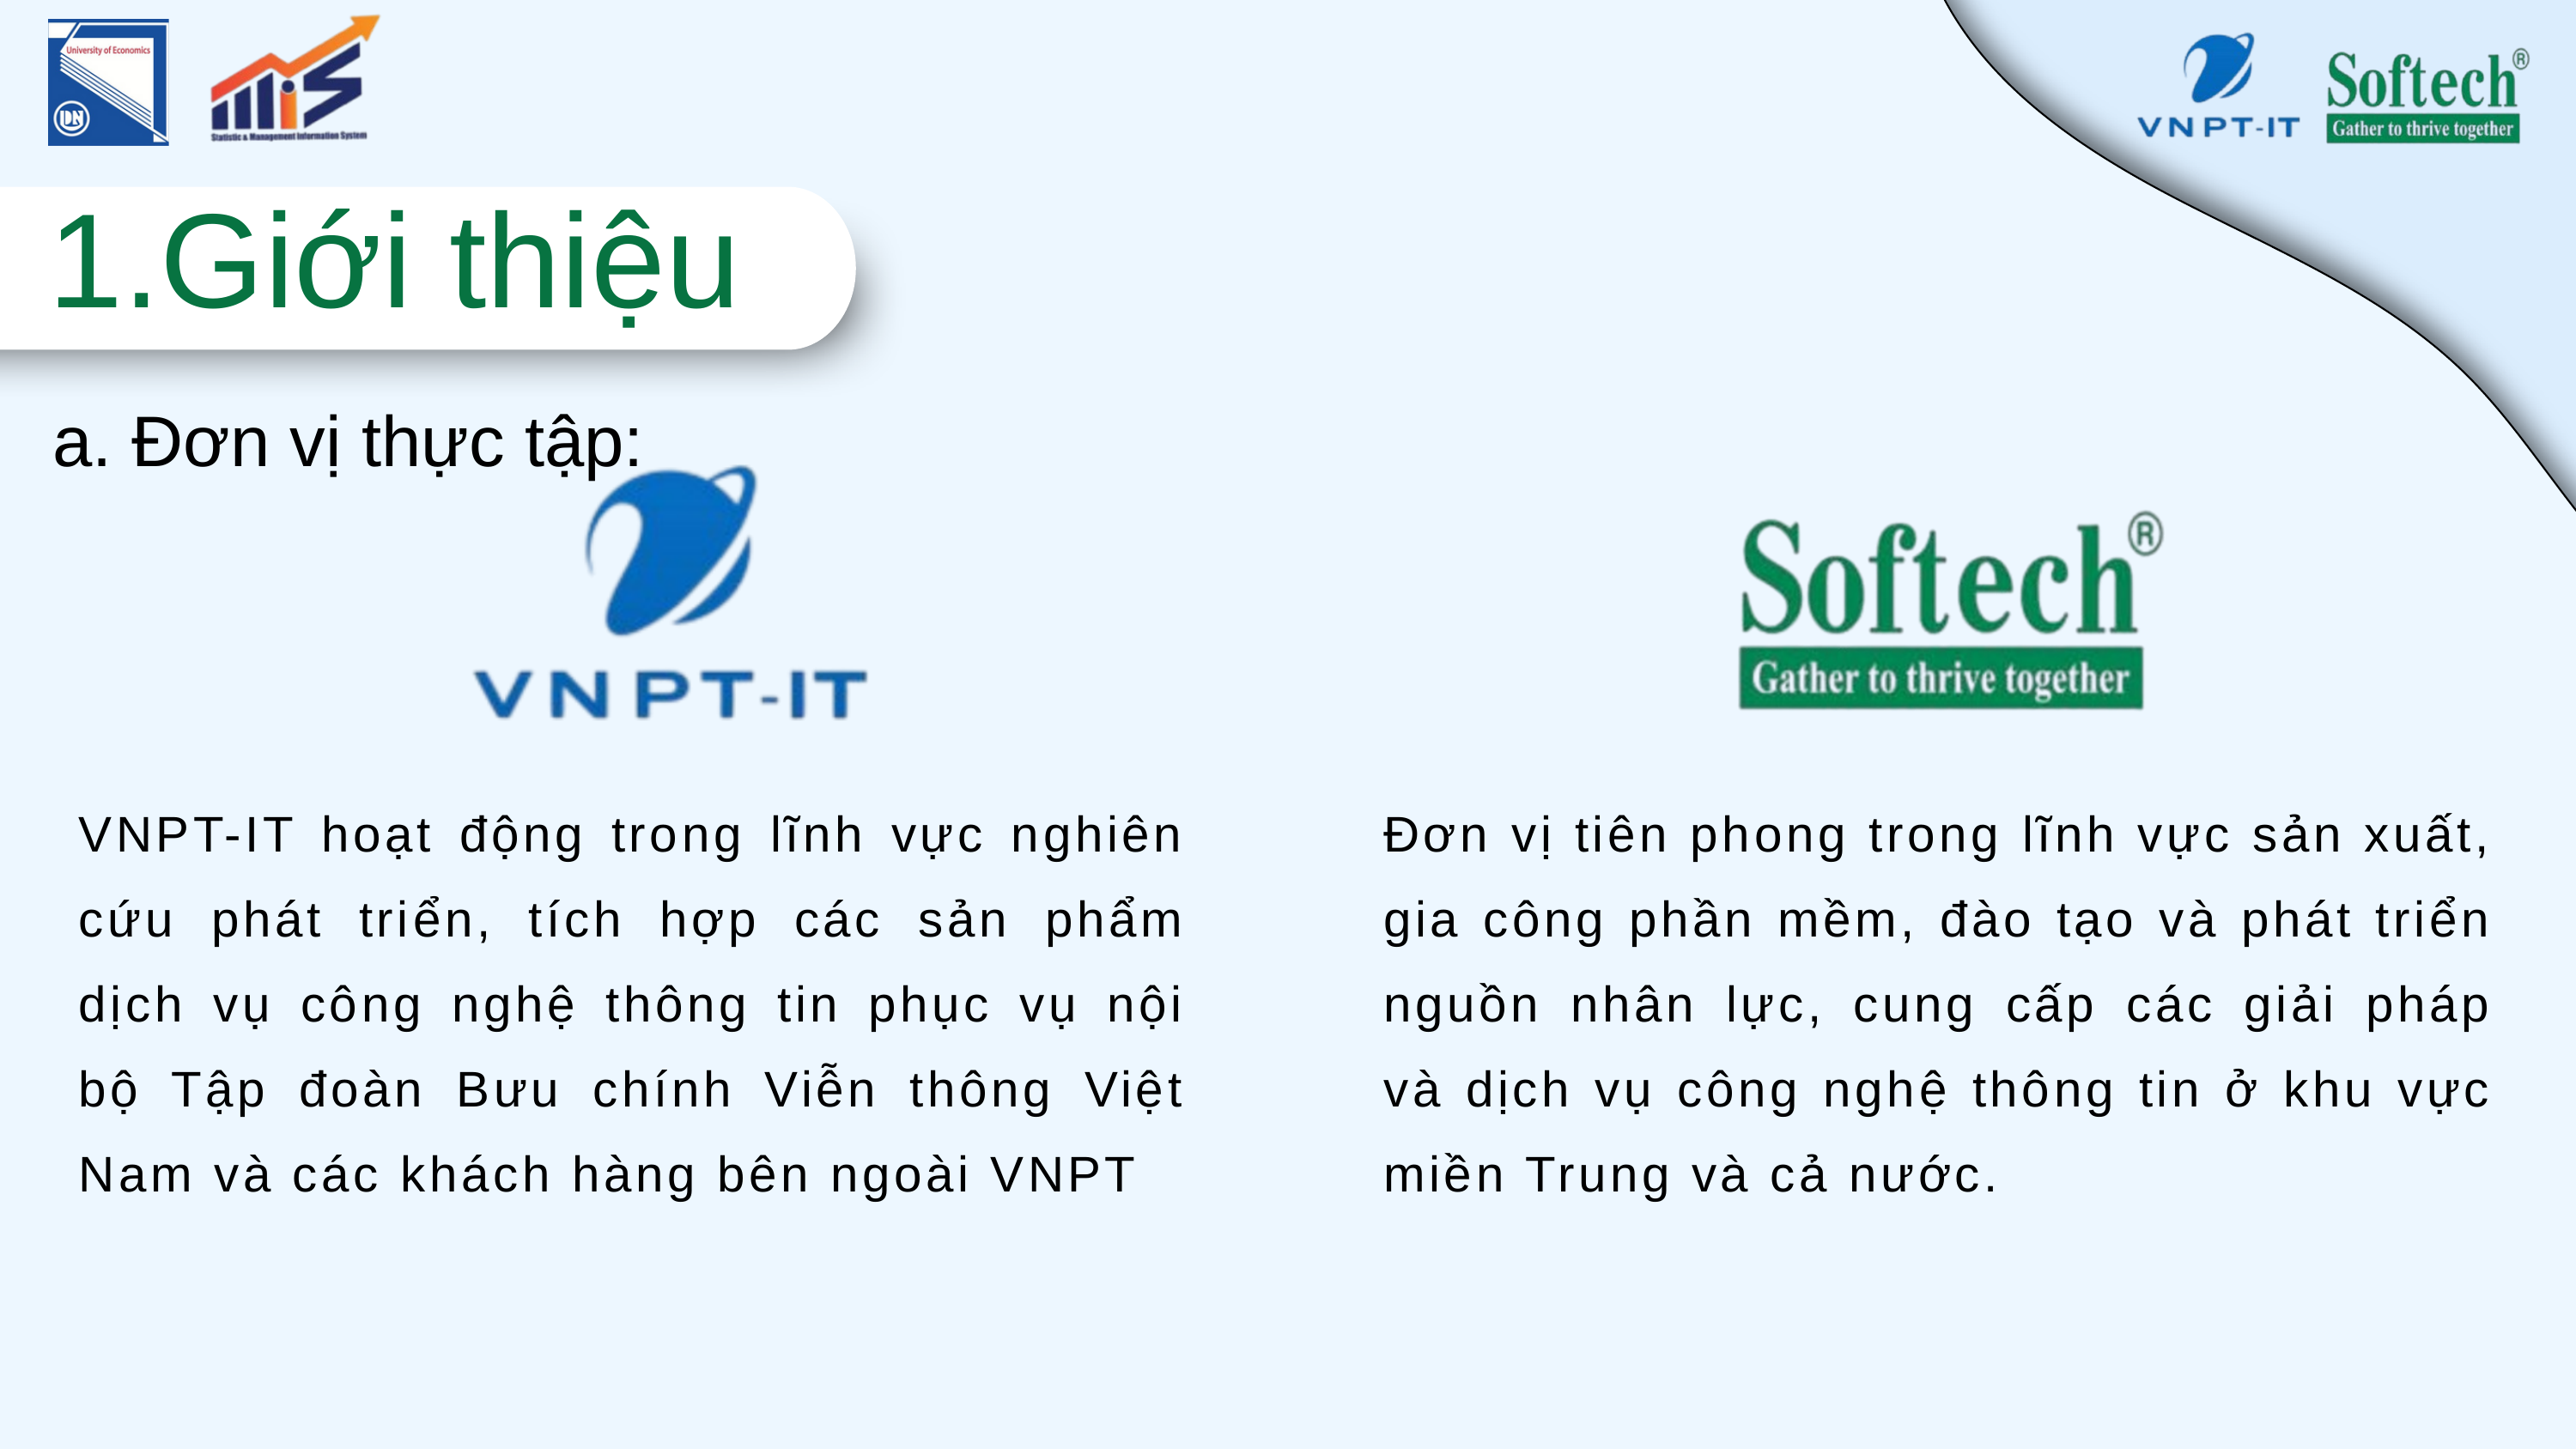

1.Giới thiệu

a. Đơn vị thực tập:

VNPT-IT hoạt động trong lĩnh vực nghiên cứu phát triển, tích hợp các sản phẩm dịch vụ công nghệ thông tin phục vụ nội bộ Tập đoàn Bưu chính Viễn thông Việt Nam và các khách hàng bên ngoài VNPT

Đơn vị tiên phong trong lĩnh vực sản xuất, gia công phần mềm, đào tạo và phát triển nguồn nhân lực, cung cấp các giải pháp và dịch vụ công nghệ thông tin ở khu vực miền Trung và cả nước.